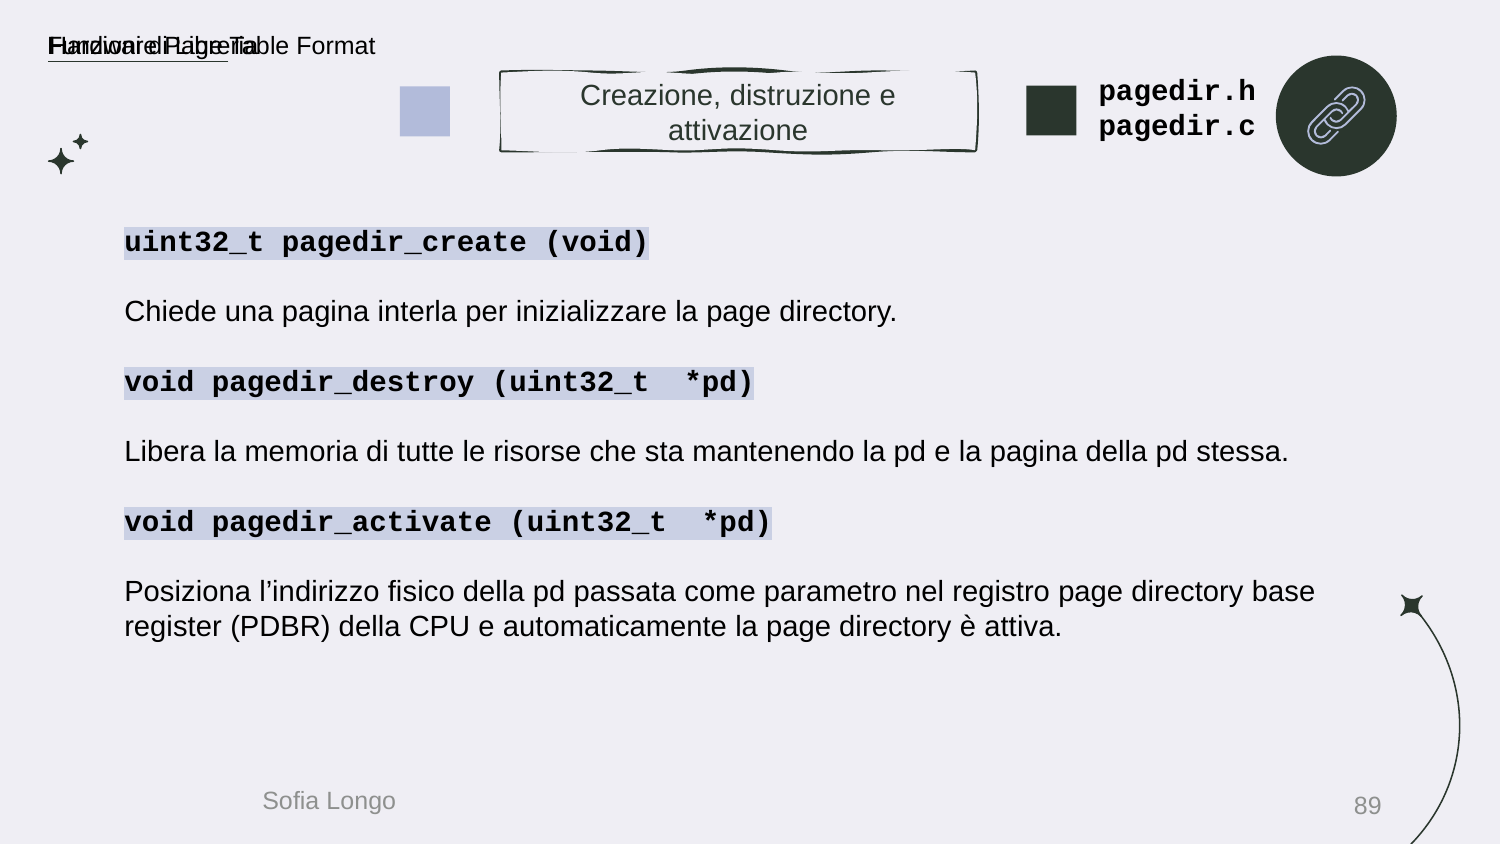

Funzioni di Libreria
Hardware Page Table Format

pagedir.h
pagedir.c
Creazione, distruzione e attivazione

uint32_t pagedir_create (void)

Chiede una pagina interla per inizializzare la page directory.

void pagedir_destroy (uint32_t  *pd)

Libera la memoria di tutte le risorse che sta mantenendo la pd e la pagina della pd stessa.

void pagedir_activate (uint32_t  *pd)

Posiziona l’indirizzo fisico della pd passata come parametro nel registro page directory base register (PDBR) della CPU e automaticamente la page directory è attiva.

89